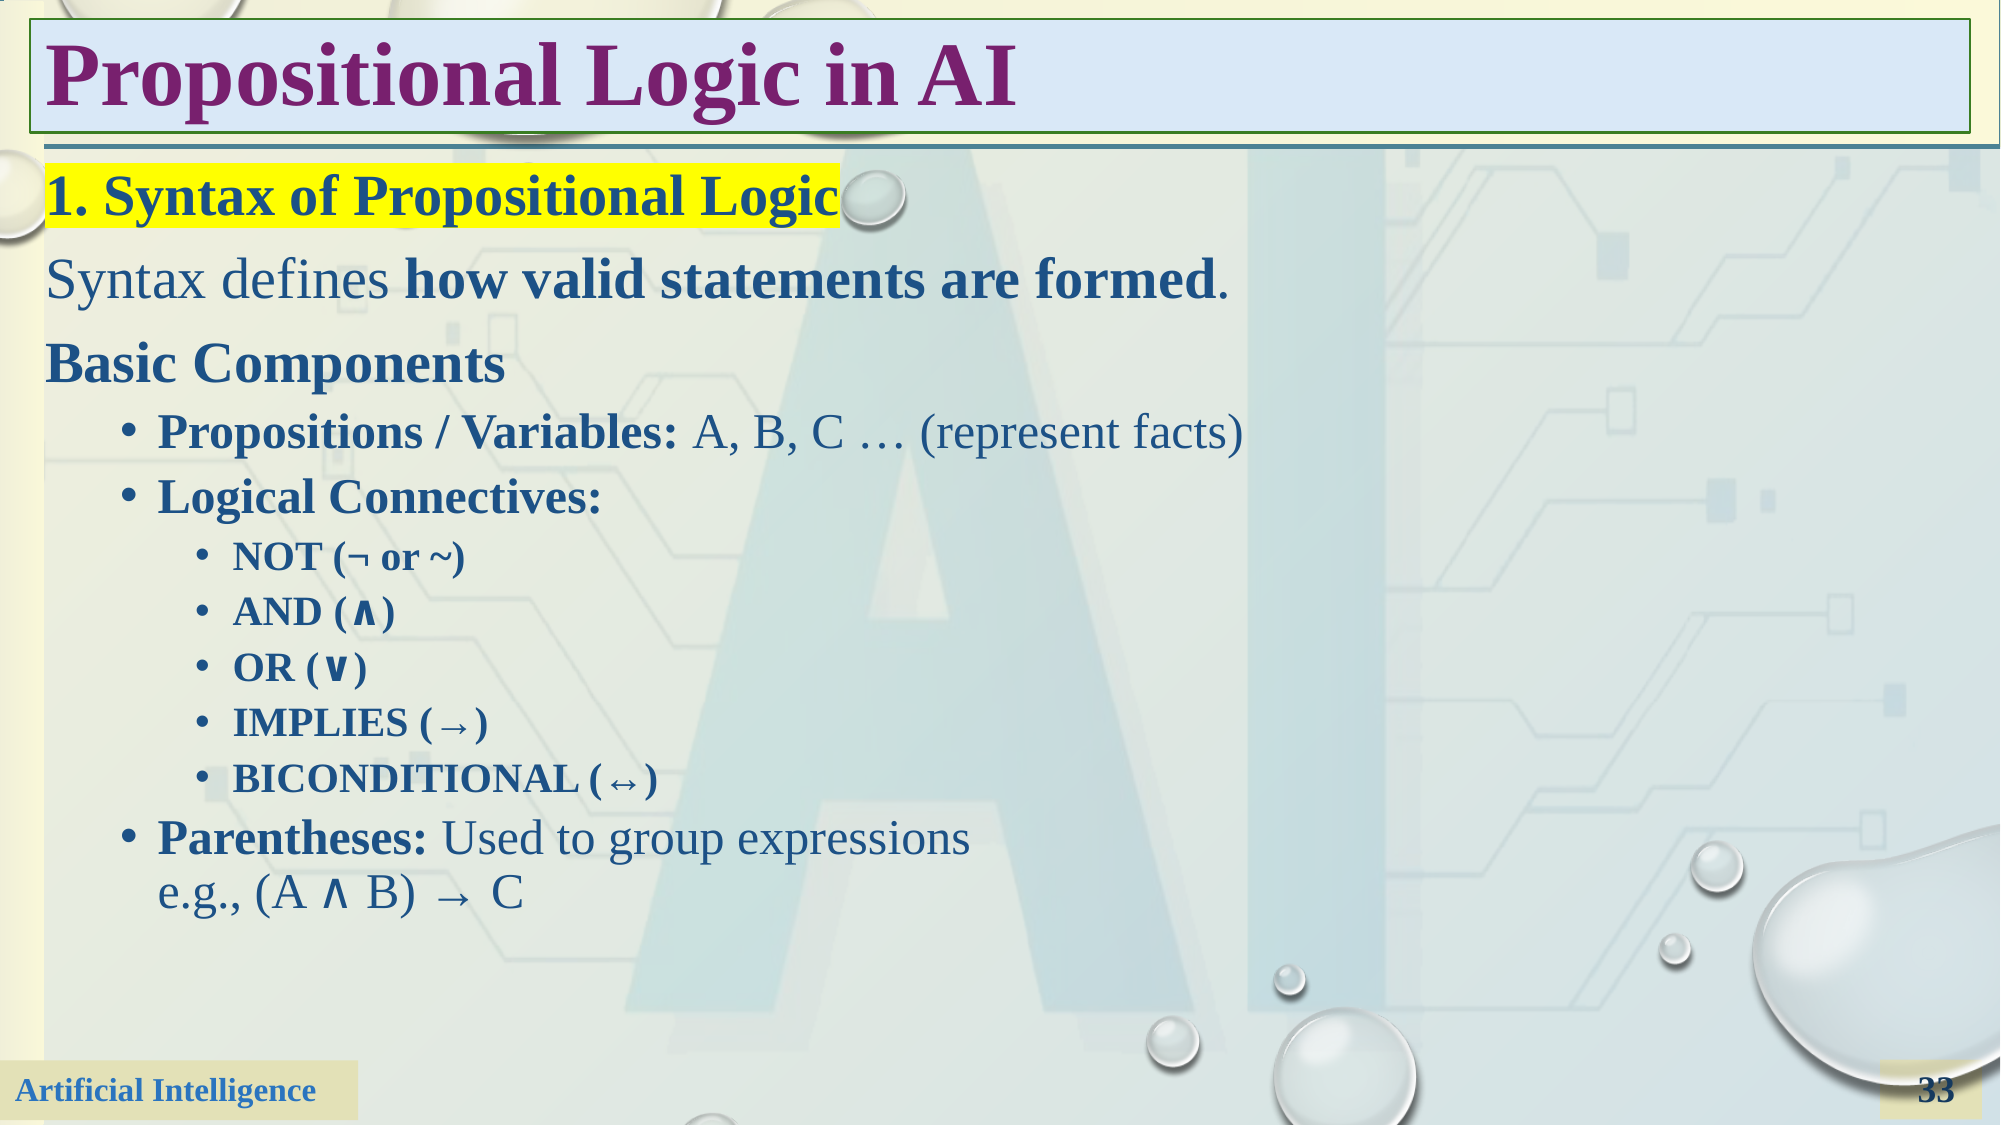

# Propositional Logic in AI
1. Syntax of Propositional Logic
Syntax defines how valid statements are formed.
Basic Components
Propositions / Variables: A, B, C … (represent facts)
Logical Connectives:
NOT (¬ or ~)
AND (∧)
OR (∨)
IMPLIES (→)
BICONDITIONAL (↔)
Parentheses: Used to group expressions
e.g., (A ∧ B) → C

33